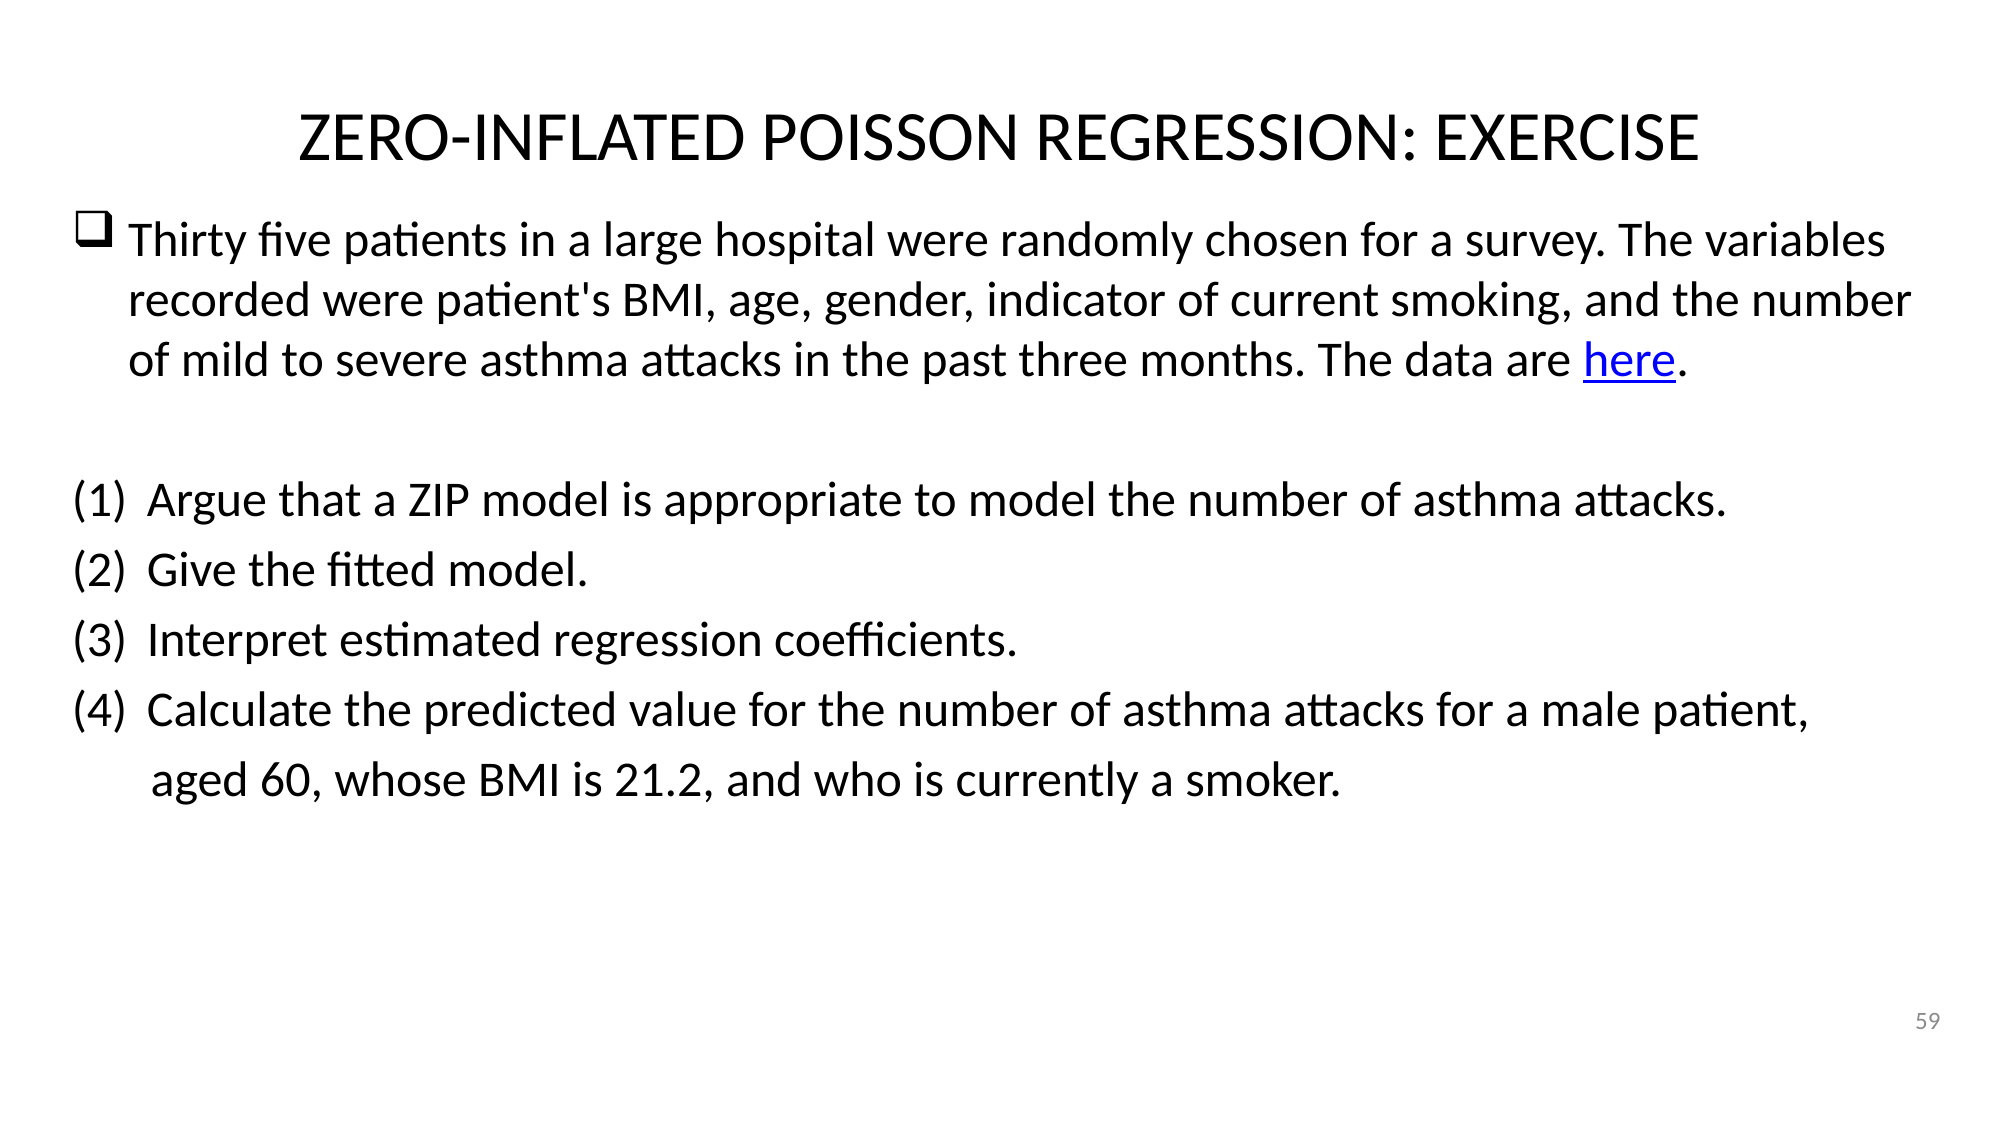

ZERO-INFLATED POISSON REGRESSION: EXERCISE
Thirty five patients in a large hospital were randomly chosen for a survey. The variables recorded were patient's BMI, age, gender, indicator of current smoking, and the number of mild to severe asthma attacks in the past three months. The data are here.

Argue that a ZIP model is appropriate to model the number of asthma attacks.
Give the fitted model.
Interpret estimated regression coefficients.
Calculate the predicted value for the number of asthma attacks for a male patient,
       aged 60, whose BMI is 21.2, and who is currently a smoker.

59